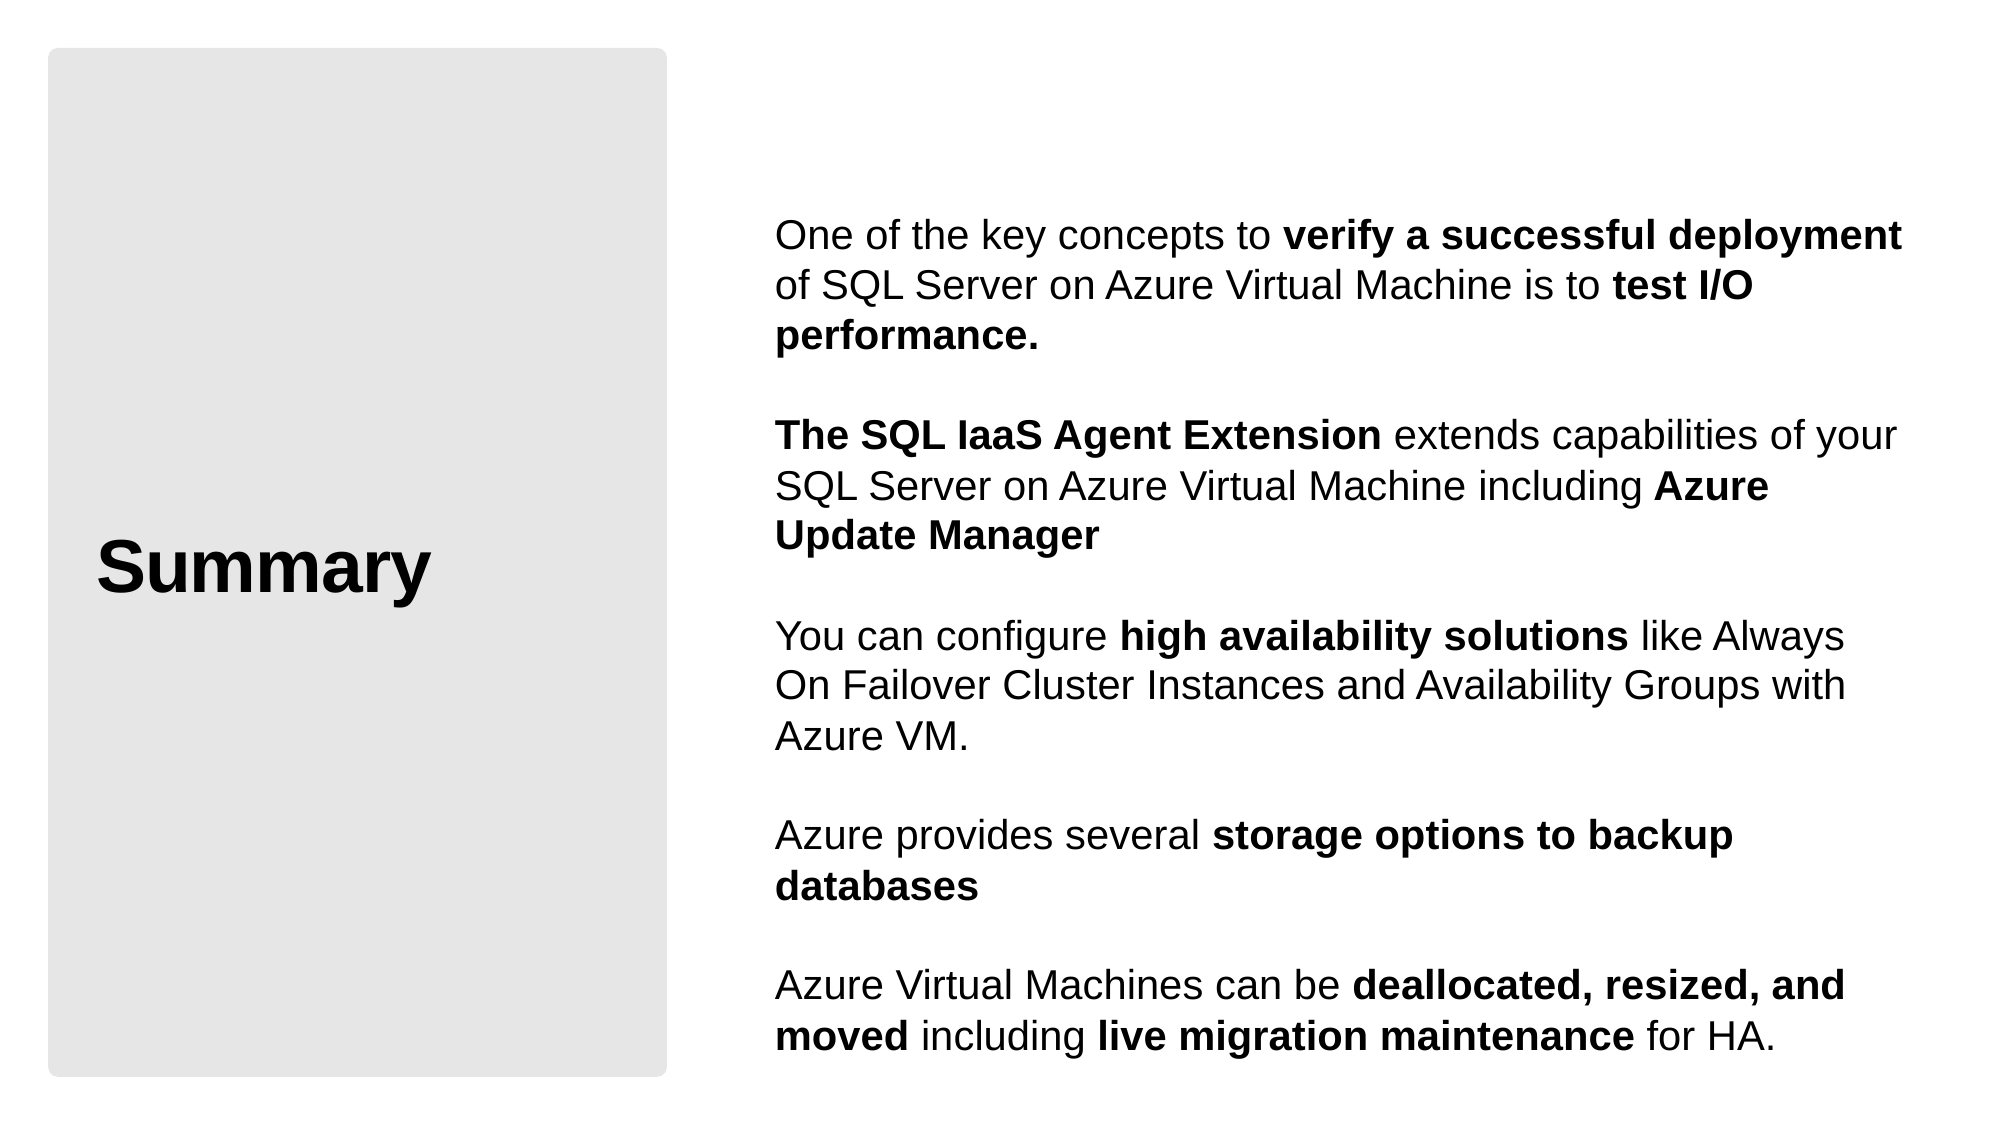

One of the key concepts to verify a successful deployment of SQL Server on Azure Virtual Machine is to test I/O performance.
The SQL IaaS Agent Extension extends capabilities of your SQL Server on Azure Virtual Machine including Azure Update Manager
You can configure high availability solutions like Always On Failover Cluster Instances and Availability Groups with Azure VM.
Azure provides several storage options to backup databases
Azure Virtual Machines can be deallocated, resized, and moved including live migration maintenance for HA.
# Summary